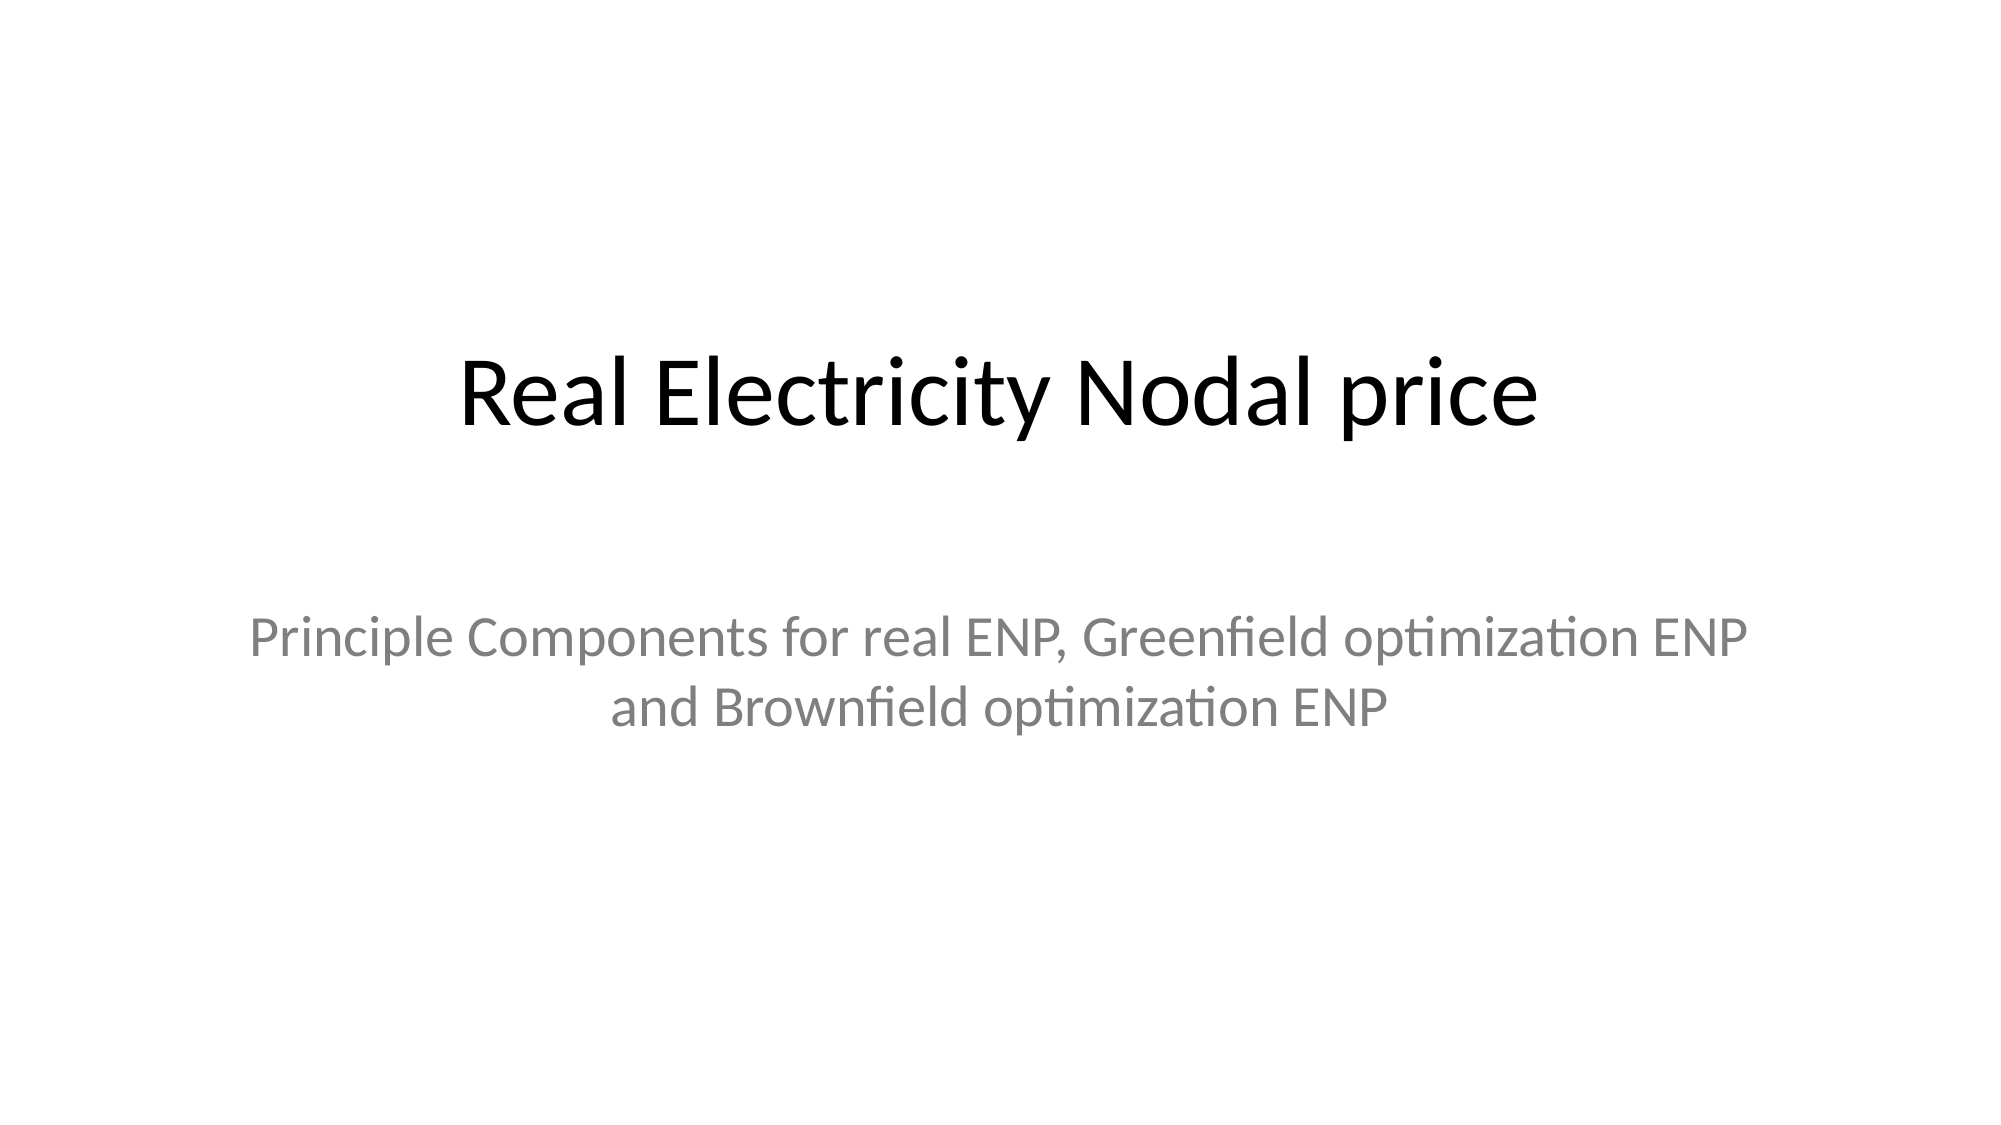

Real Electricity Nodal price
Principle Components for real ENP, Greenfield optimization ENP
and Brownfield optimization ENP